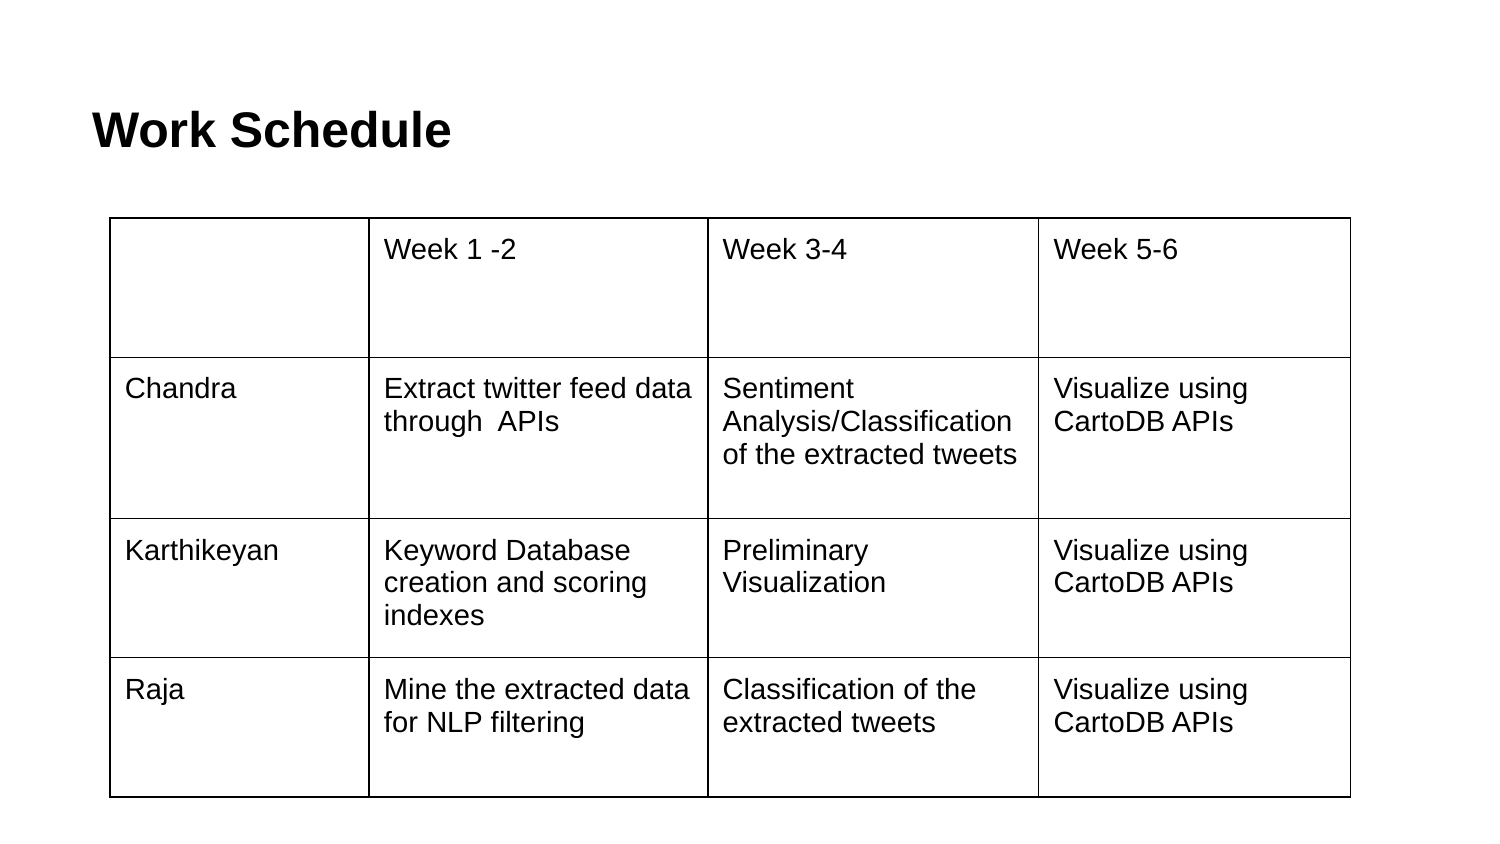

Work Schedule
|  | Week 1 -2 | Week 3-4 | Week 5-6 |
| --- | --- | --- | --- |
| Chandra | Extract twitter feed data through APIs | Sentiment Analysis/Classification of the extracted tweets | Visualize using CartoDB APIs |
| Karthikeyan | Keyword Database creation and scoring indexes | Preliminary Visualization | Visualize using CartoDB APIs |
| Raja | Mine the extracted data for NLP filtering | Classification of the extracted tweets | Visualize using CartoDB APIs |